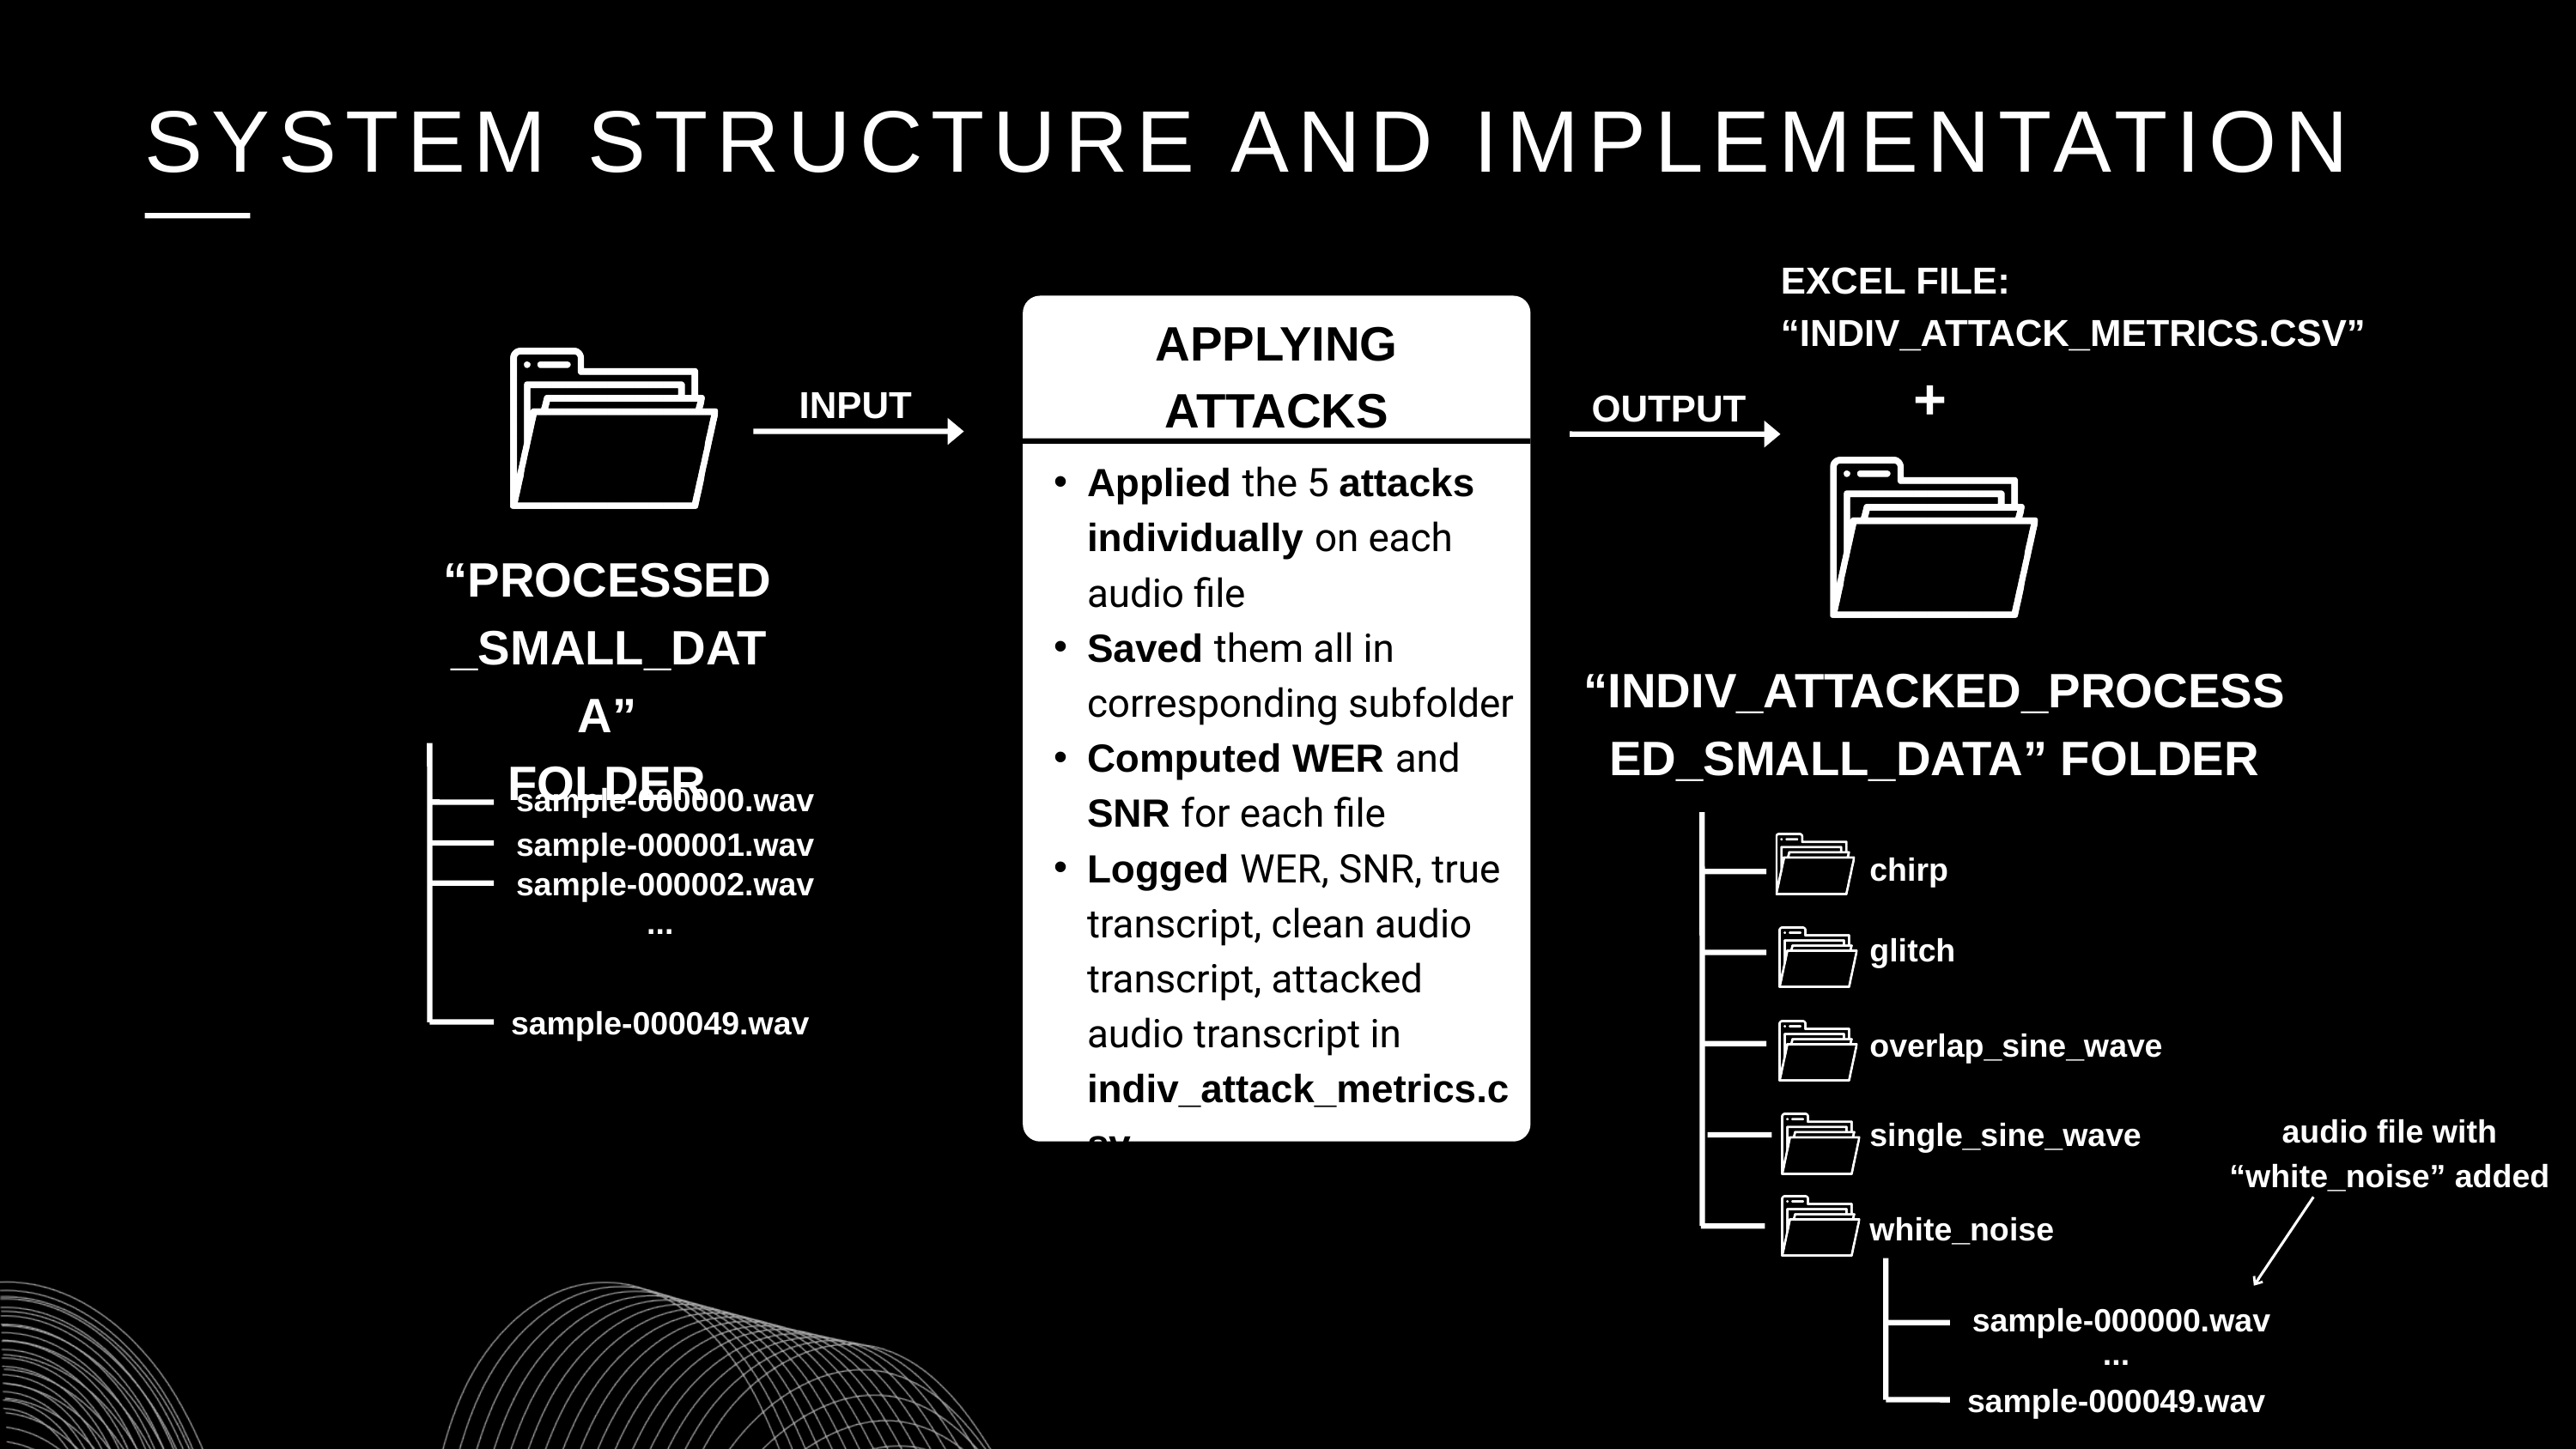

SYSTEM STRUCTURE AND IMPLEMENTATION

EXCEL FILE: “INDIV_ATTACK_METRICS.CSV”

APPLYING ATTACKS

+
INPUT
OUTPUT

Applied the 5 attacks individually on each audio file
Saved them all in corresponding subfolder
Computed WER and SNR for each file
Logged WER, SNR, true transcript, clean audio transcript, attacked audio transcript in indiv_attack_metrics.csv

“PROCESSED_SMALL_DATA”
FOLDER
“INDIV_ATTACKED_PROCESSED_SMALL_DATA” FOLDER

sample-000000.wav

sample-000001.wav

chirp

sample-000002.wav

...
glitch

sample-000049.wav
overlap_sine_wave

audio file with “white_noise” added
single_sine_wave

white_noise

sample-000000.wav

...
sample-000049.wav